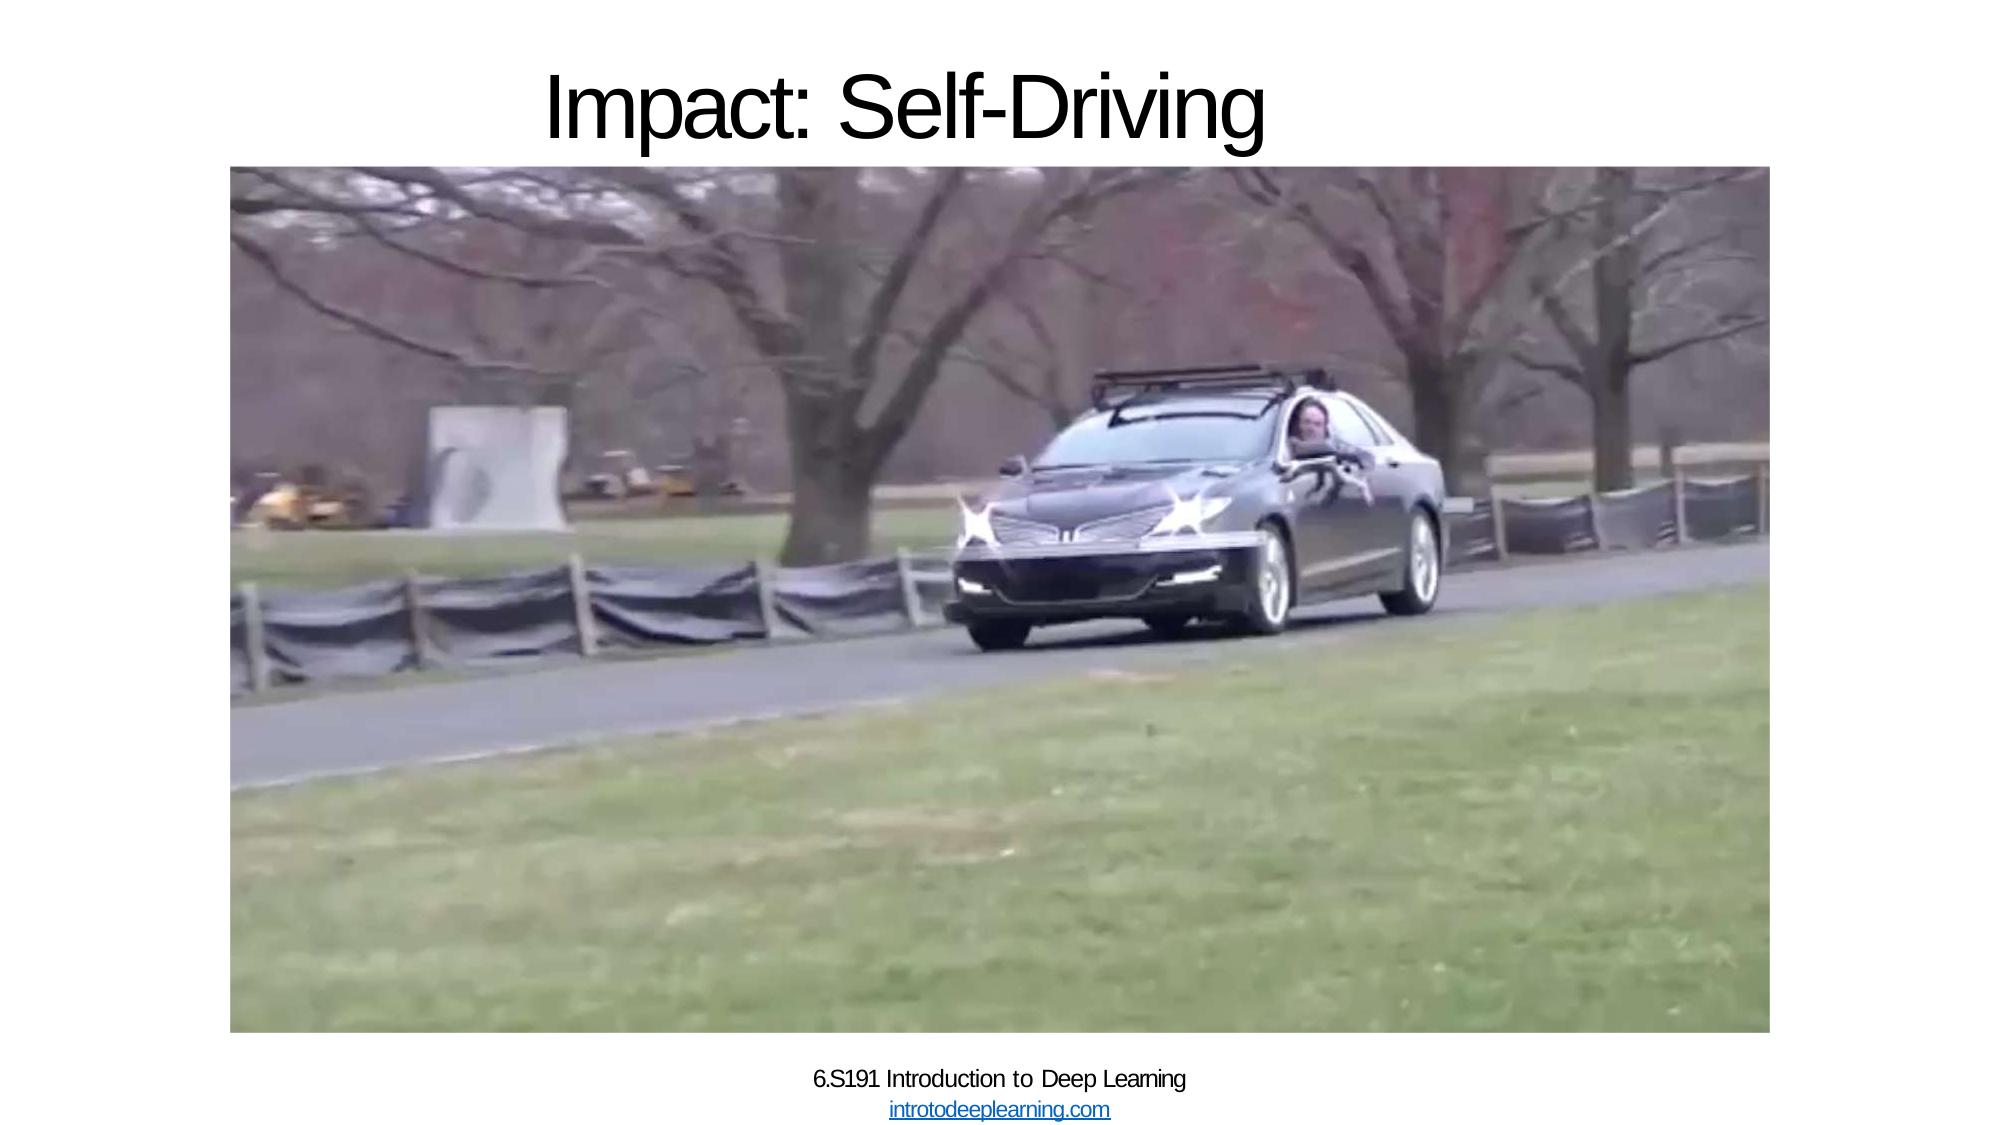

# Impact: Self-Driving Cars

6.S191 Introduction to Deep Learning
introtodeeplearning.com